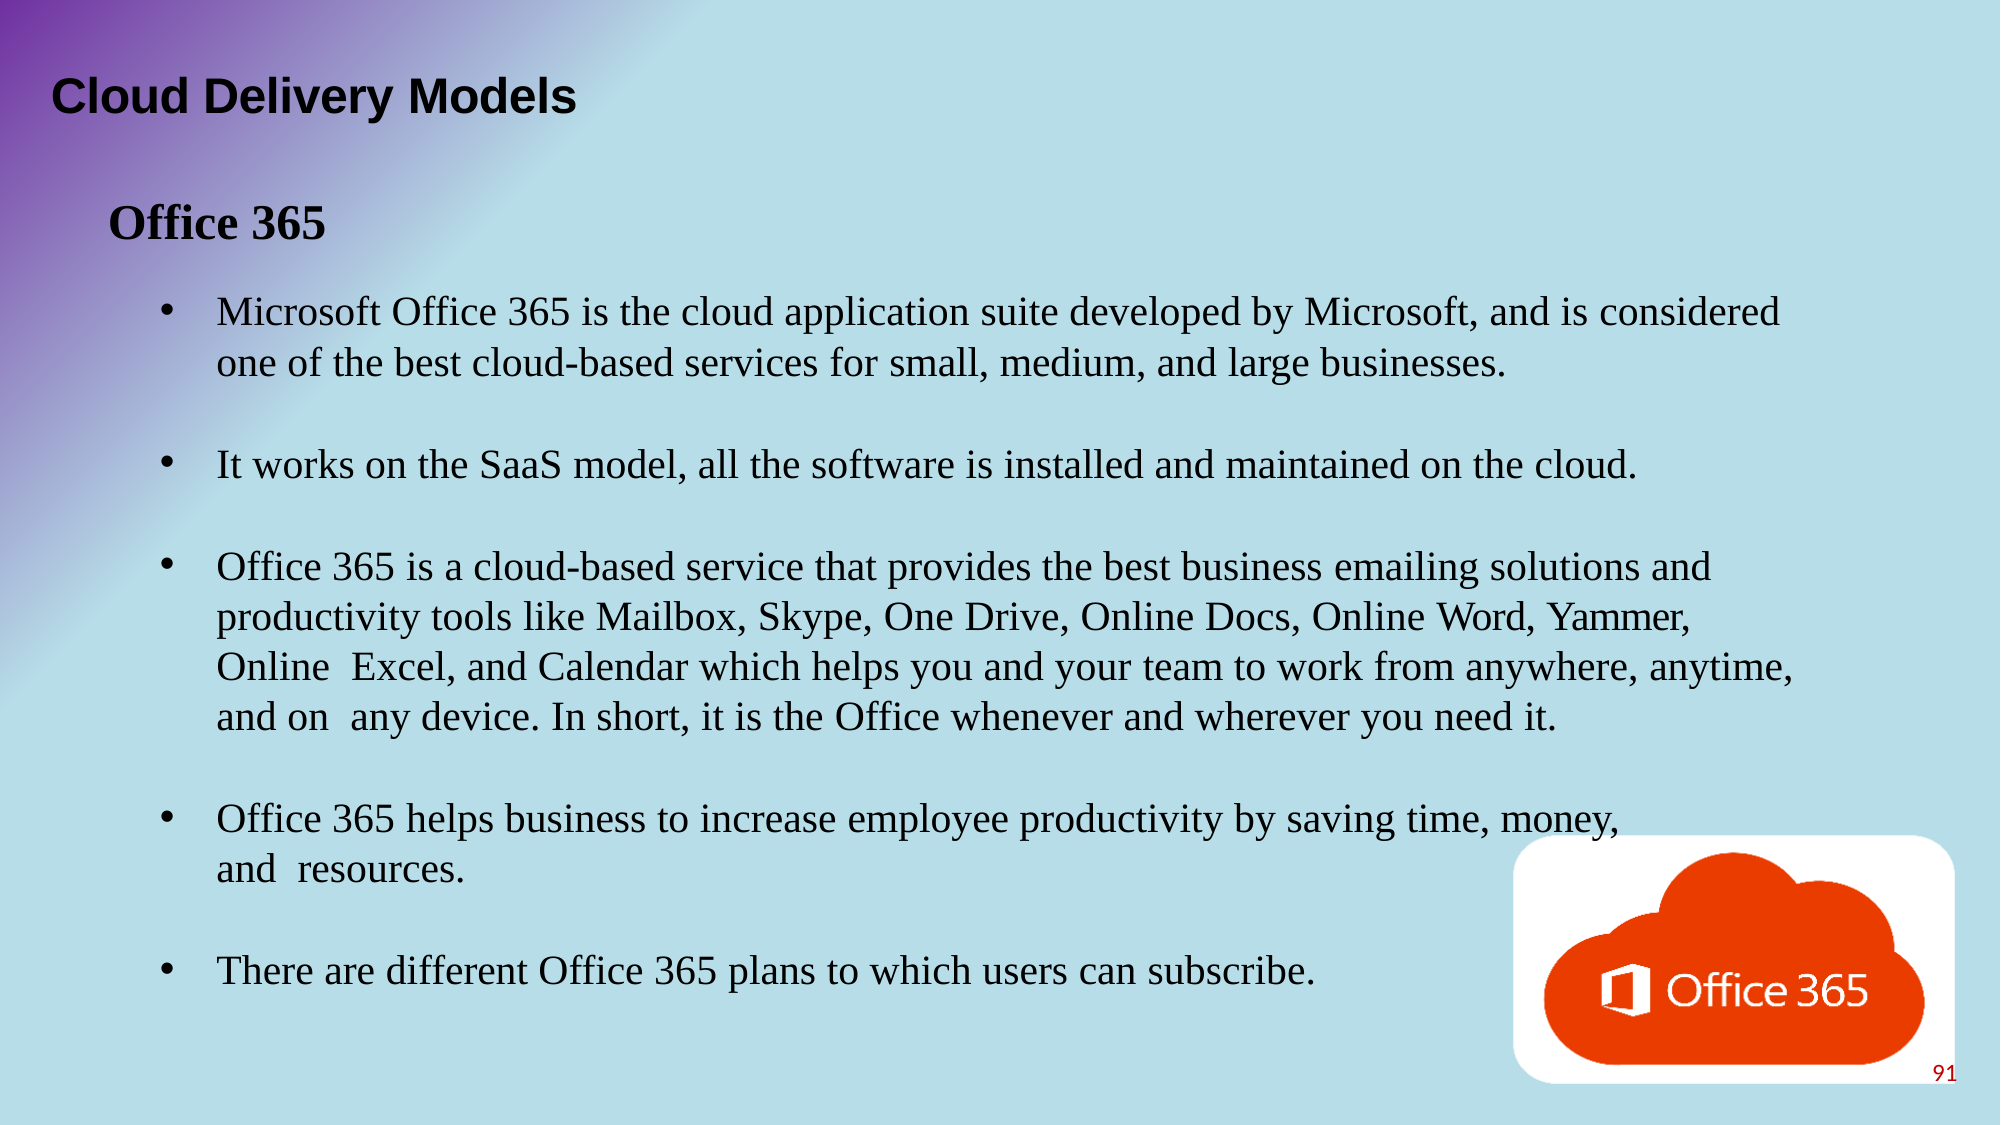

# Cloud Delivery Models
Office 365
Microsoft Office 365 is the cloud application suite developed by Microsoft, and is considered
one of the best cloud-based services for small, medium, and large businesses.

It works on the SaaS model, all the software is installed and maintained on the cloud.

Office 365 is a cloud-based service that provides the best business emailing solutions and  productivity tools like Mailbox, Skype, One Drive, Online Docs, Online Word, Yammer, Online  Excel, and Calendar which helps you and your team to work from anywhere, anytime, and on  any device. In short, it is the Office whenever and wherever you need it.

Office 365 helps business to increase employee productivity by saving time, money, and  resources.

There are different Office 365 plans to which users can subscribe.

91